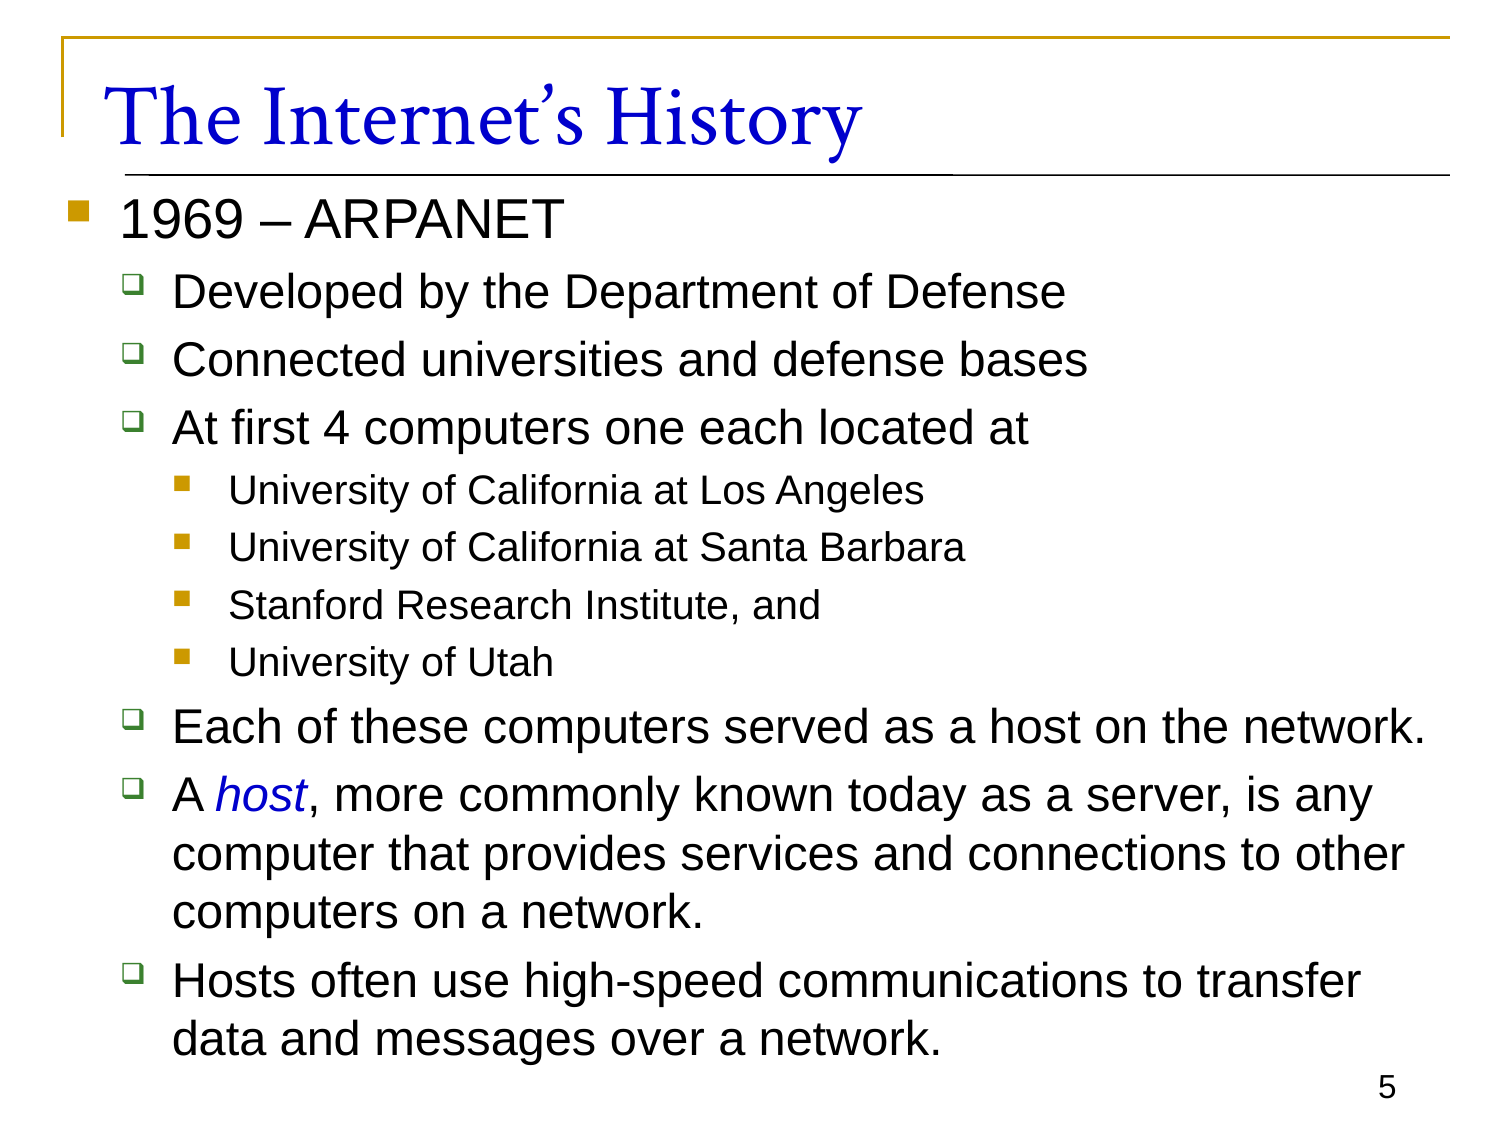

# The Internet’s History
1969 – ARPANET
Developed by the Department of Defense
Connected universities and defense bases
At first 4 computers one each located at
University of California at Los Angeles
University of California at Santa Barbara
Stanford Research Institute, and
University of Utah
Each of these computers served as a host on the network.
A host, more commonly known today as a server, is any computer that provides services and connections to other computers on a network.
Hosts often use high-speed communications to transfer data and messages over a network.